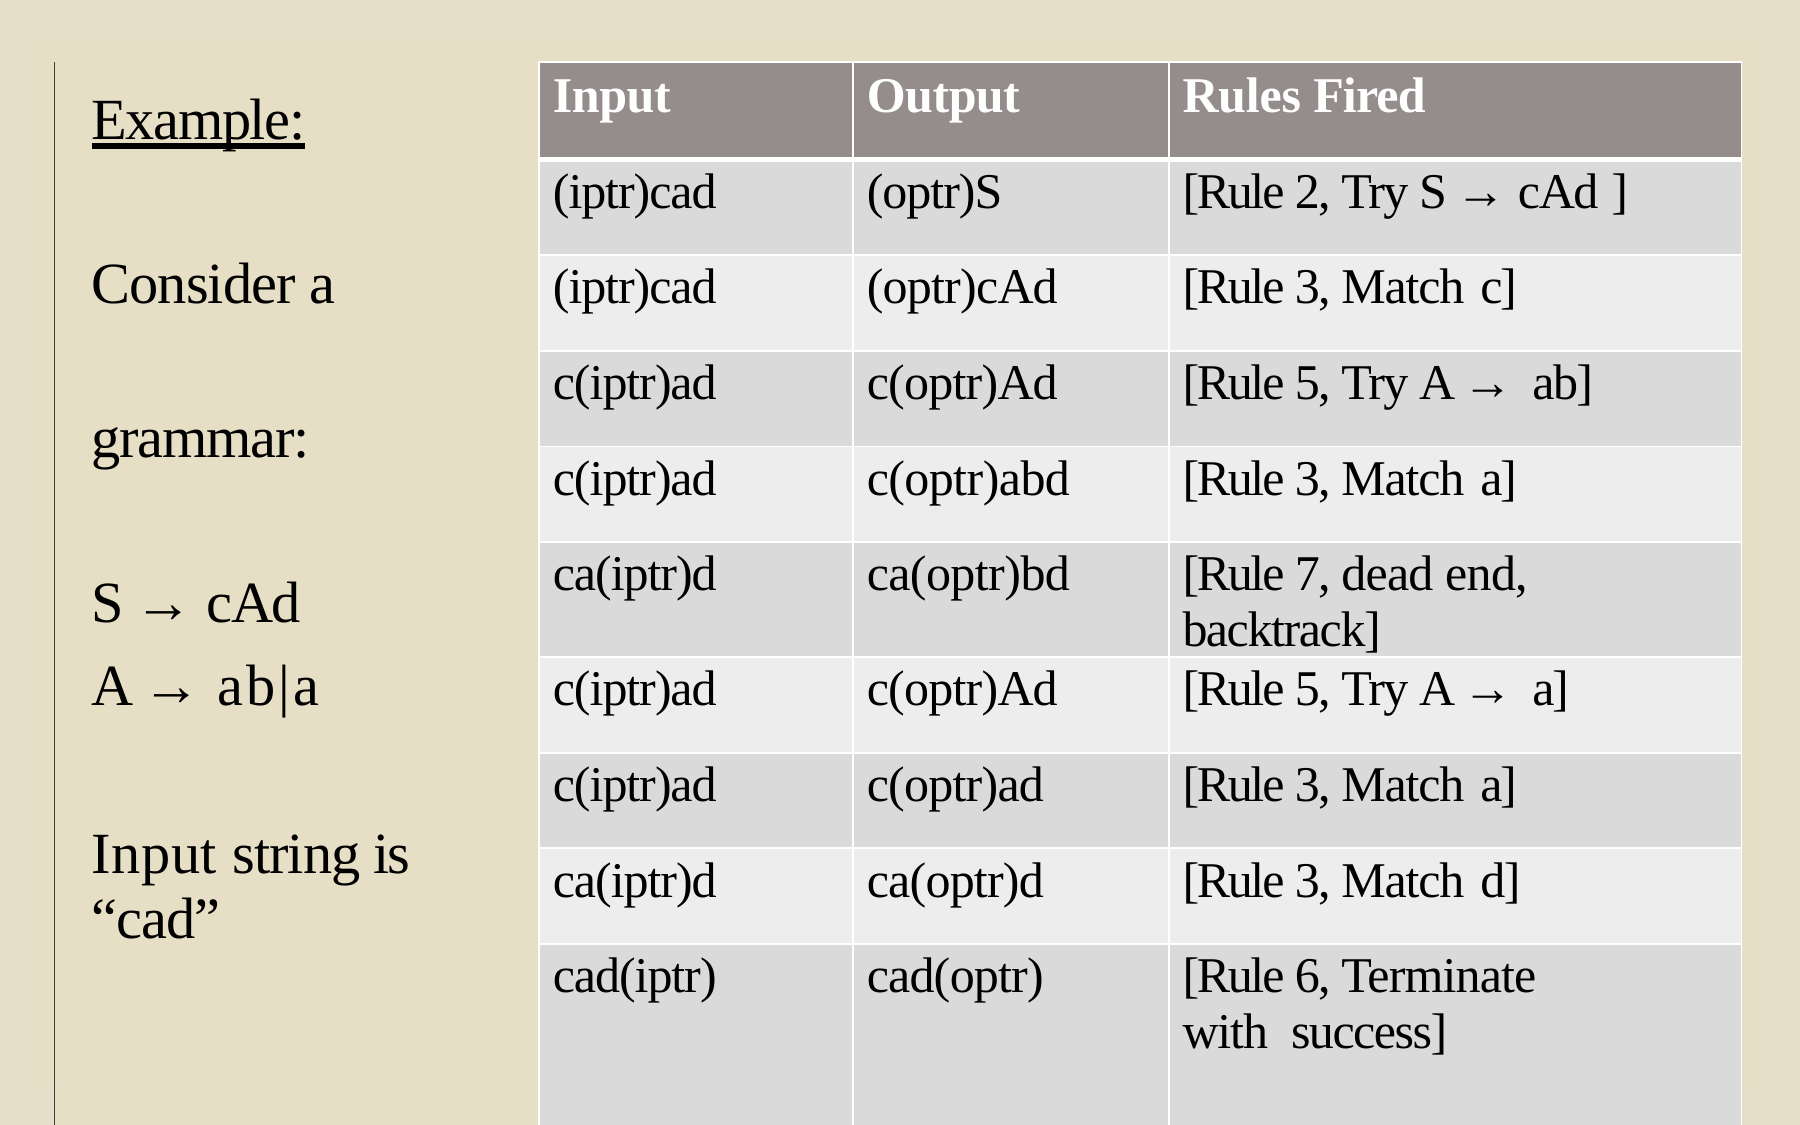

| Example: Consider a grammar: S → cAd A → ab|a Input string is “cad” | Input | Output | Rules Fired |
| --- | --- | --- | --- |
|  | (iptr)cad | (optr)S | [Rule 2, Try S → cAd ] |
|  | (iptr)cad | (optr)cAd | [Rule 3, Match c] |
|  | c(iptr)ad | c(optr)Ad | [Rule 5, Try A → ab] |
|  | c(iptr)ad | c(optr)abd | [Rule 3, Match a] |
|  | ca(iptr)d | ca(optr)bd | [Rule 7, dead end, backtrack] |
|  | c(iptr)ad | c(optr)Ad | [Rule 5, Try A → a] |
|  | c(iptr)ad | c(optr)ad | [Rule 3, Match a] |
|  | ca(iptr)d | ca(optr)d | [Rule 3, Match d] |
|  | cad(iptr) | cad(optr) | [Rule 6, Terminate with success] |